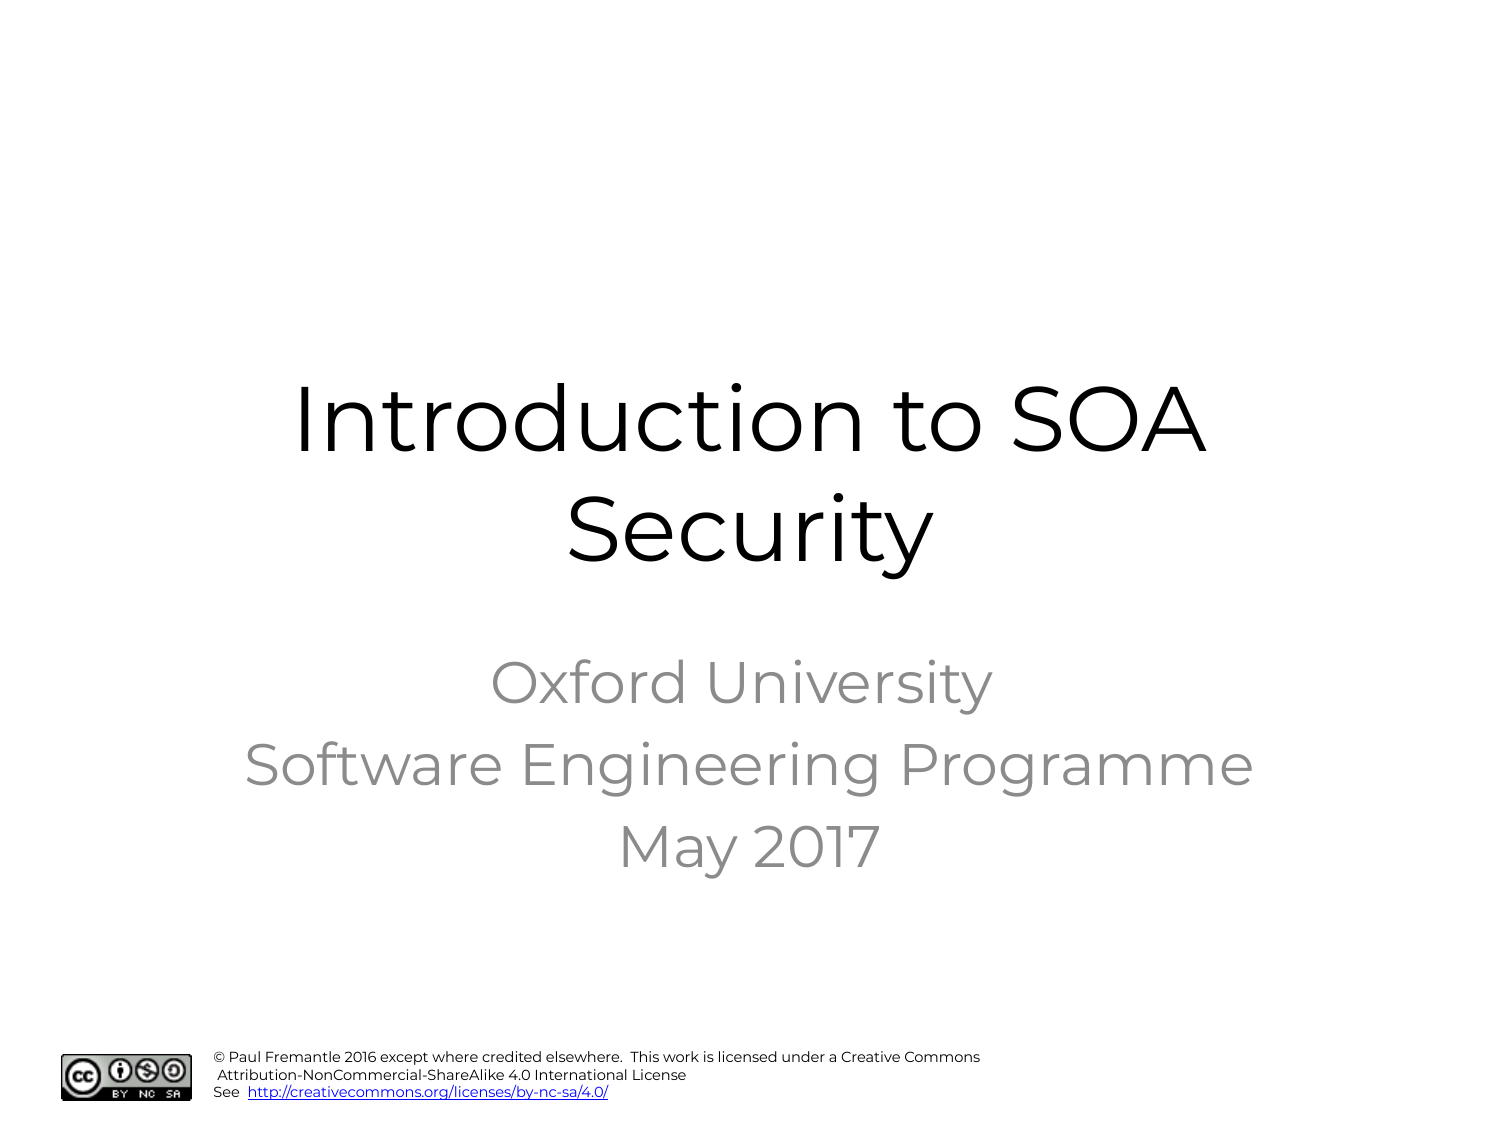

# Introduction to SOA Security
Oxford University
Software Engineering Programme
May 2017